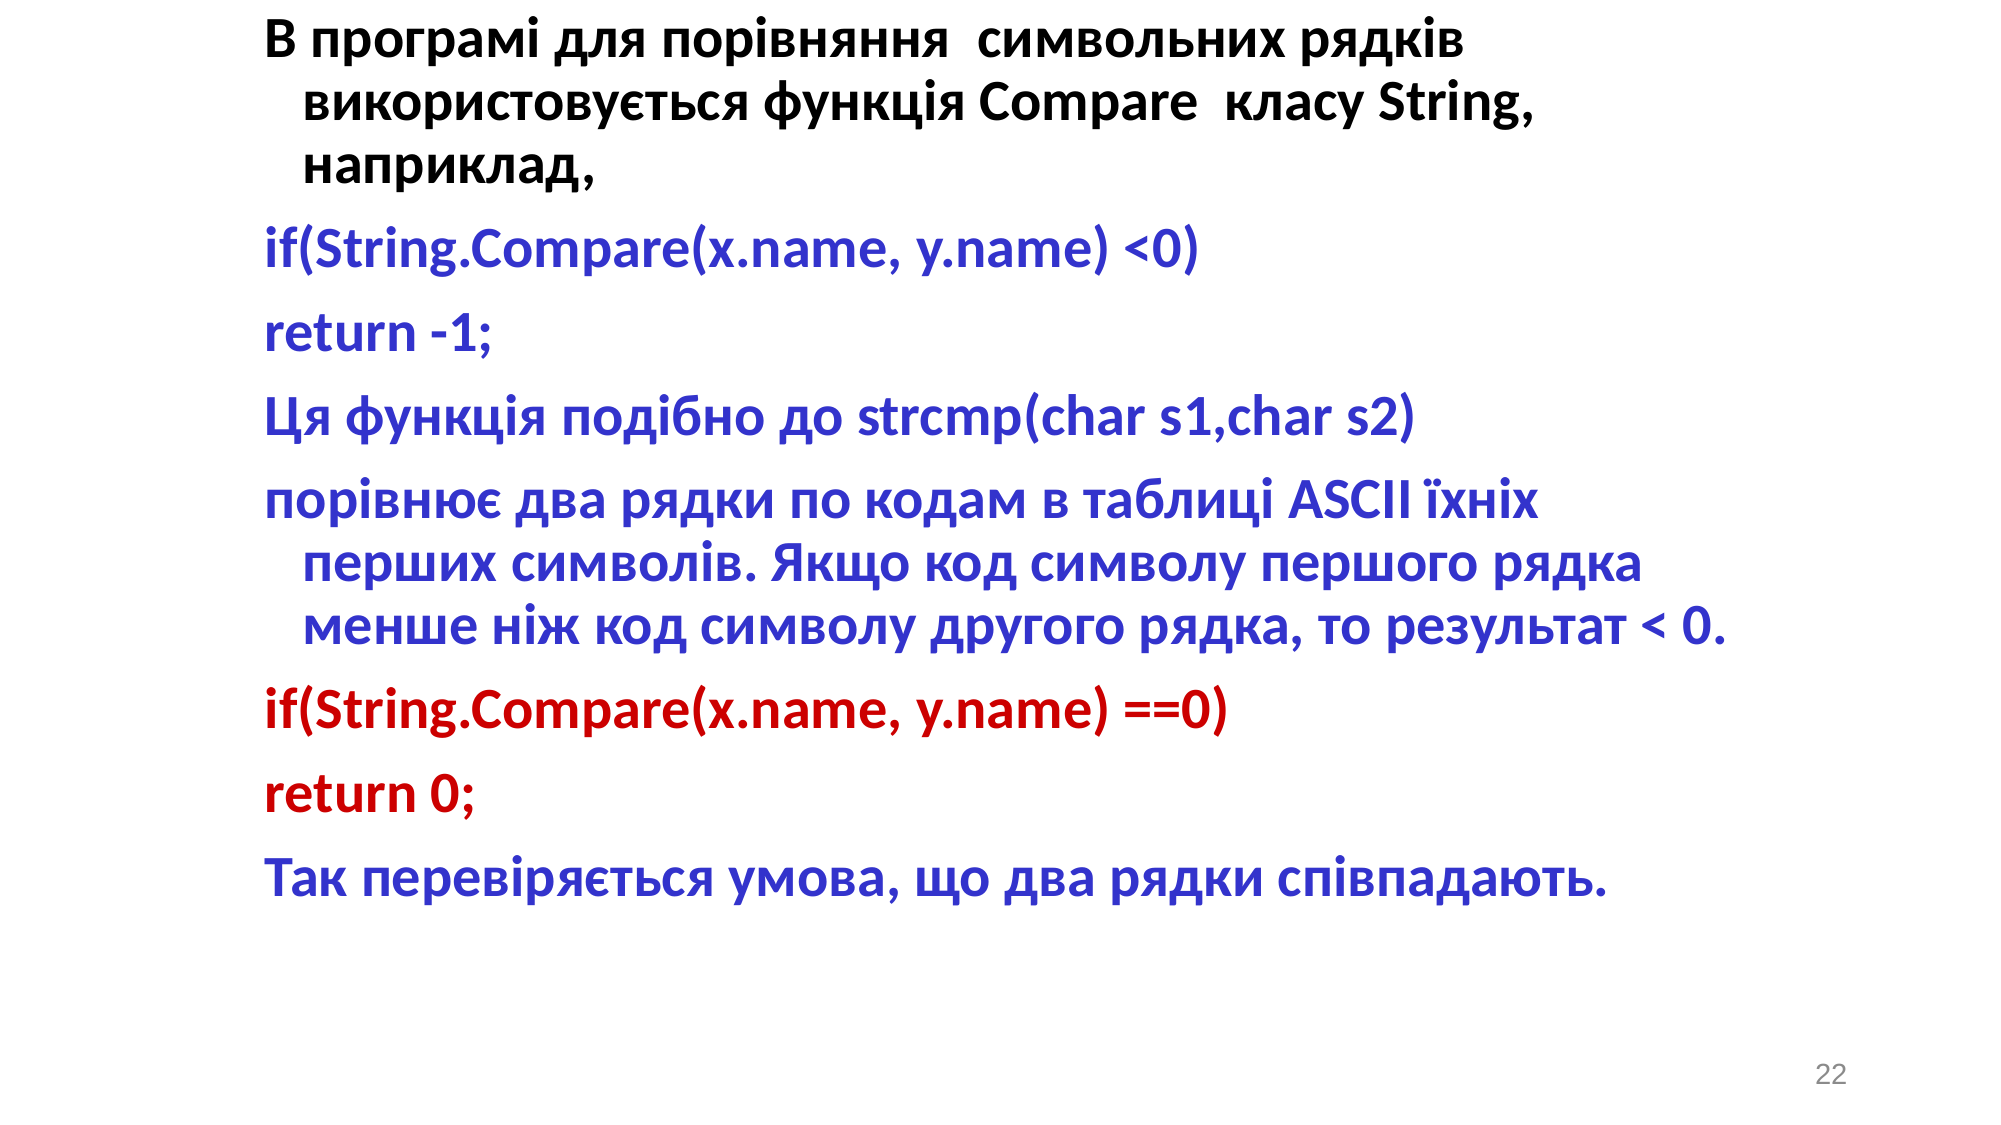

В програмі для порівняння  символьних рядків використовується функція Compare  класу String, наприклад,
if(String.Compare(x.name, y.name) <0)
return -1;
Ця функція подібно до strcmp(char s1,char s2)
порівнює два рядки по кодам в таблиці ASCII їхніх  перших символів. Якщо код символу першого рядка менше ніж код символу другого рядка, то результат < 0.
if(String.Compare(x.name, y.name) ==0)
return 0;
Так перевіряється умова, що два рядки співпадають.

22